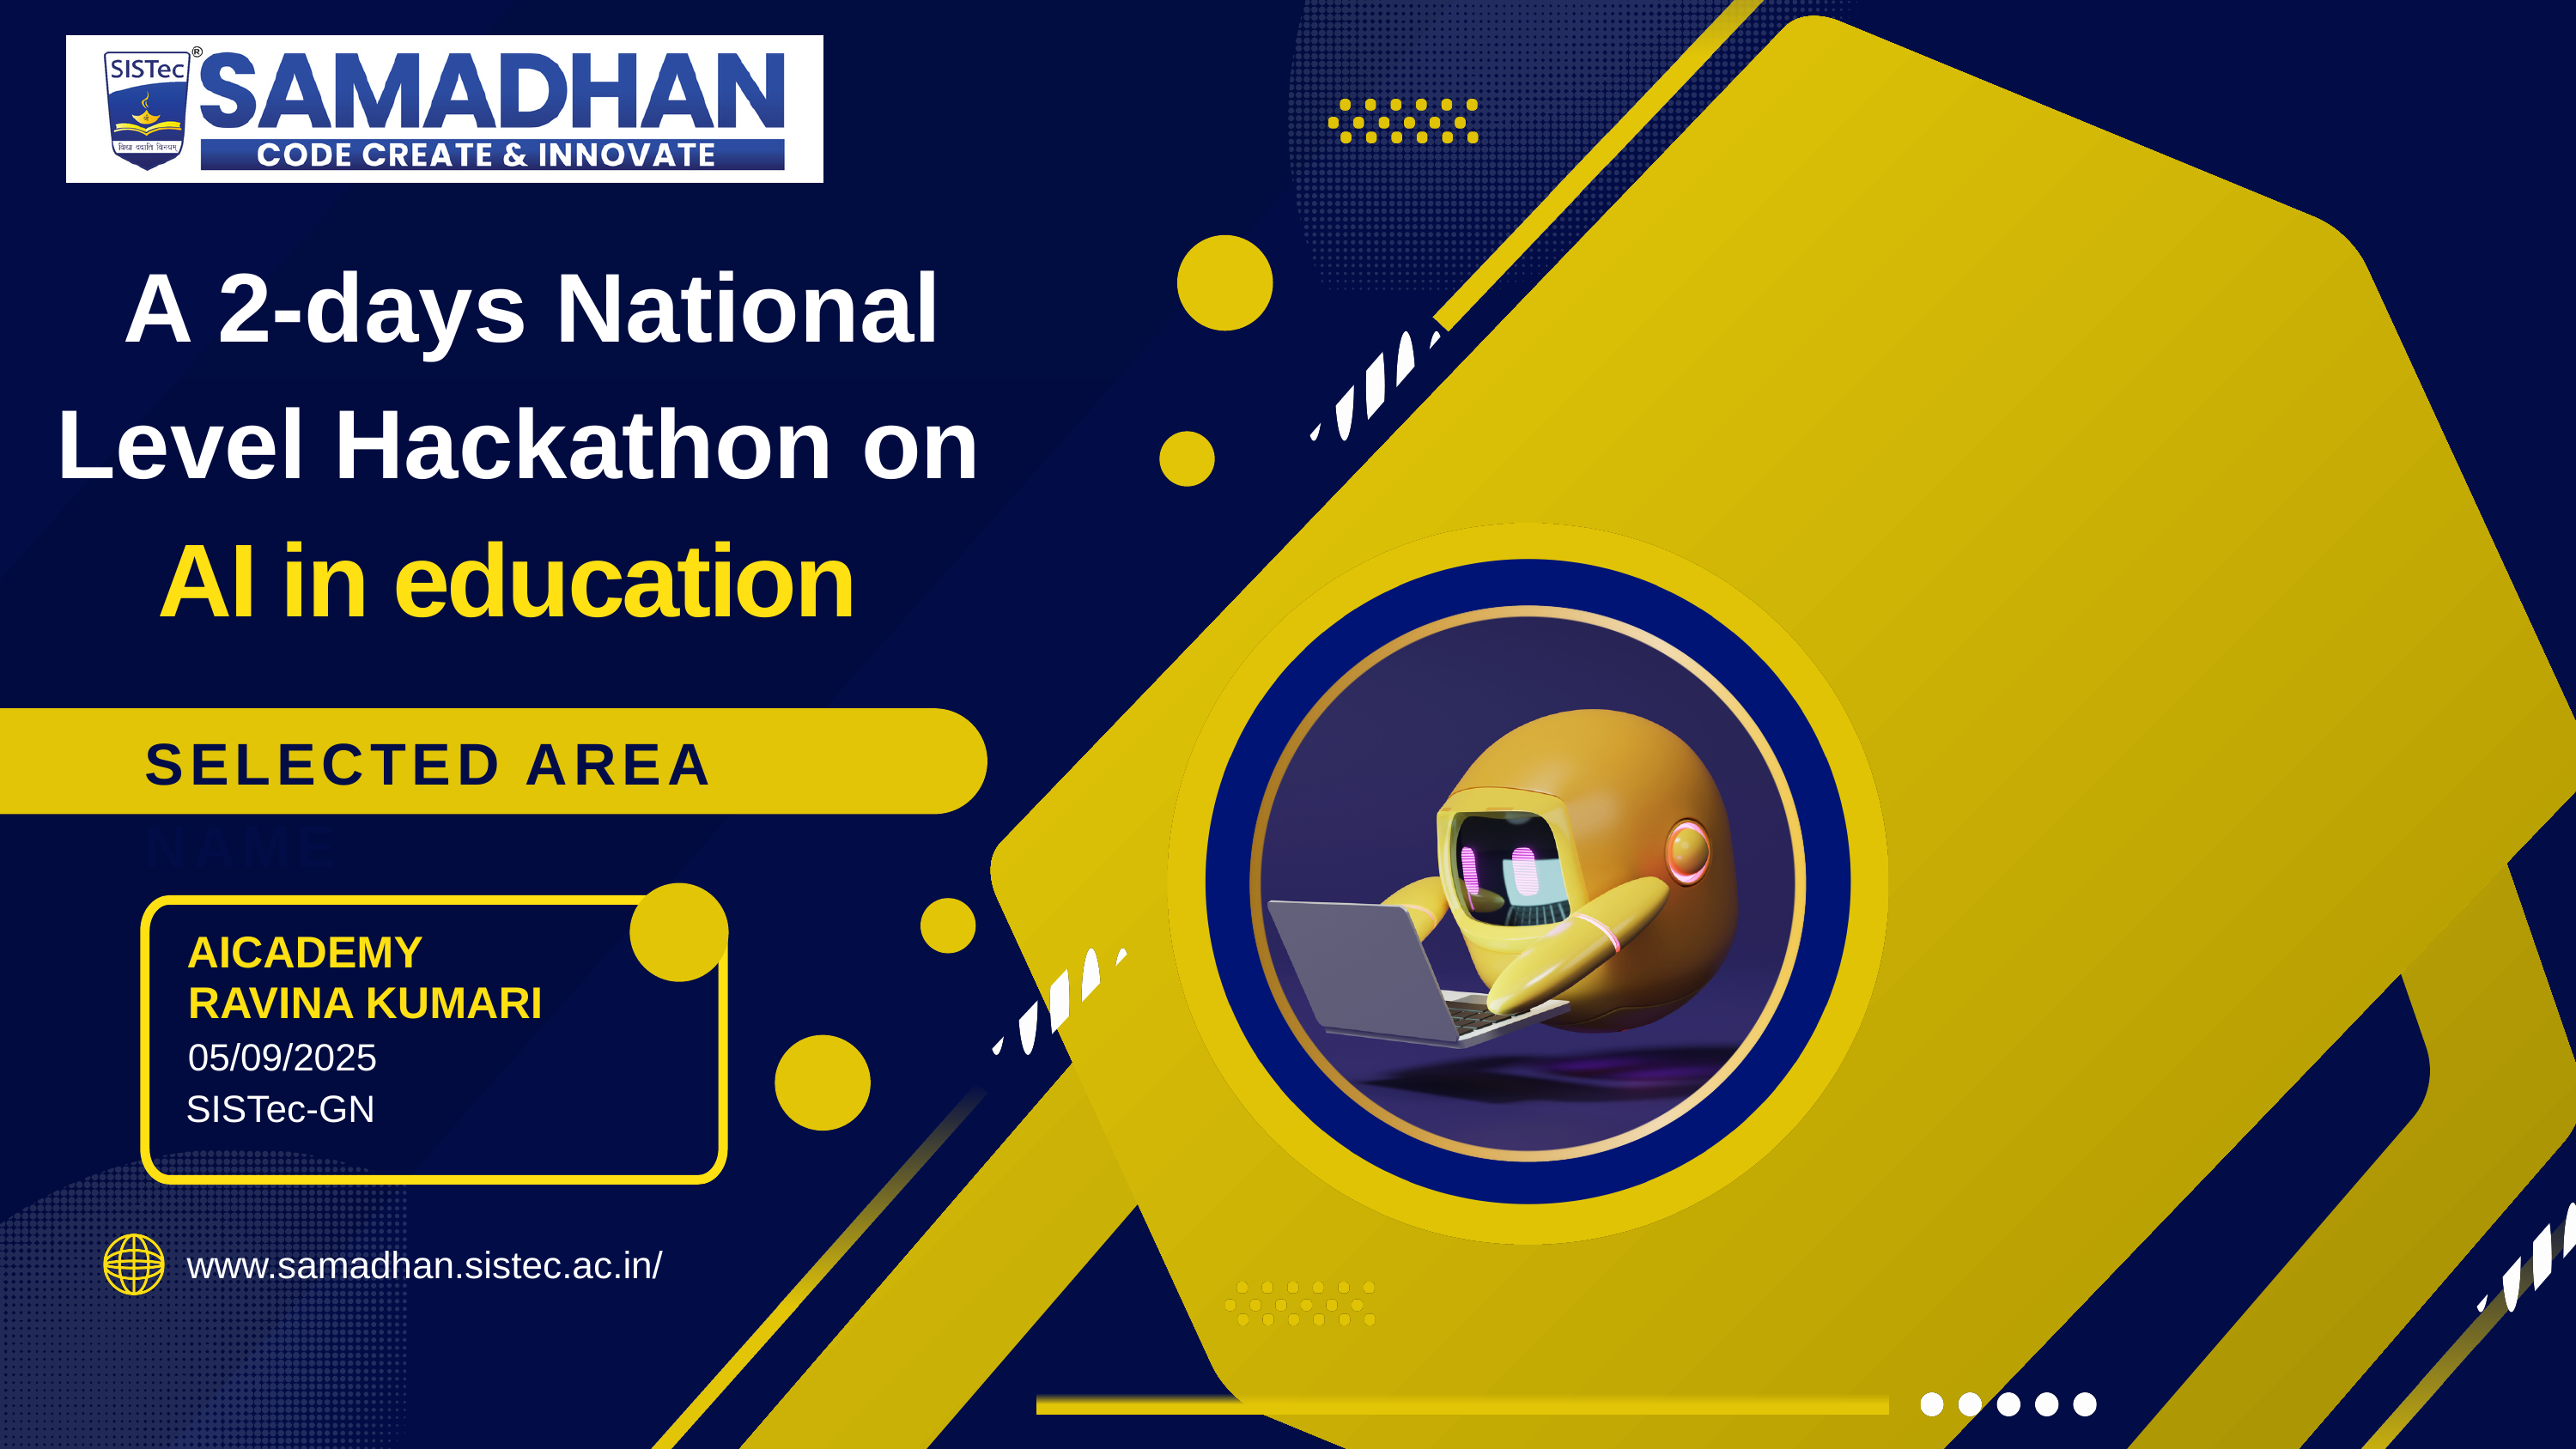

A 2-days National Level Hackathon on

    AI in education

SELECTED AREA NAME

AICADEMY
RAVINA KUMARI

05/09/2025

SISTec-GN

www.samadhan.sistec.ac.in/